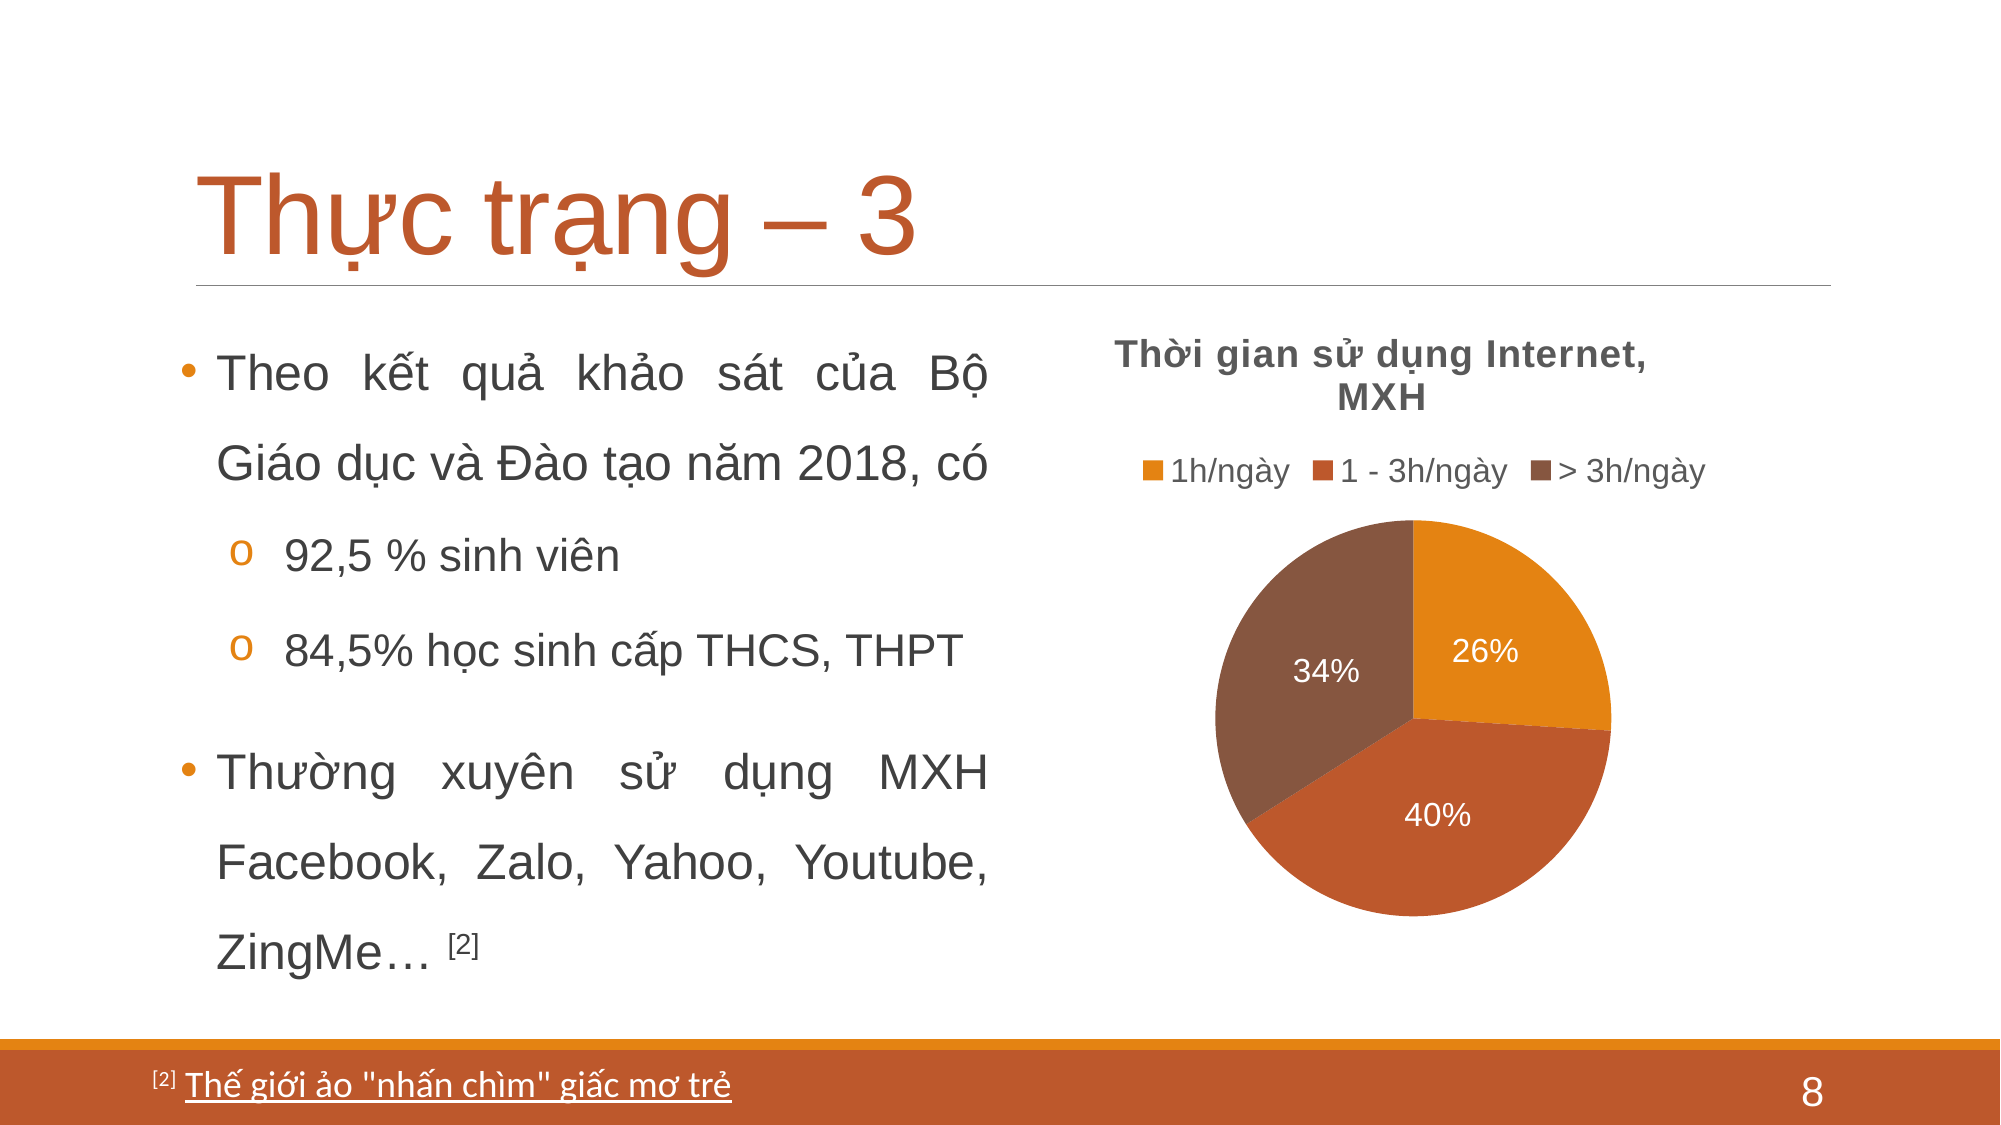

# Thực trạng – 3
Theo kết quả khảo sát của Bộ Giáo dục và Đào tạo năm 2018, có
92,5 % sinh viên
84,5% học sinh cấp THCS, THPT
Thường xuyên sử dụng MXH Facebook, Zalo, Yahoo, Youtube, ZingMe… [2]

### Chart: Thời gian sử dụng Internet, MXH

| Category | Thời gian sử dụng |
|---|---|
| 1h/ngày | 26.0 |
| 1 - 3h/ngày | 40.0 |
| > 3h/ngày | 34.0 |
[2] Thế giới ảo "nhấn chìm" giấc mơ trẻ
8